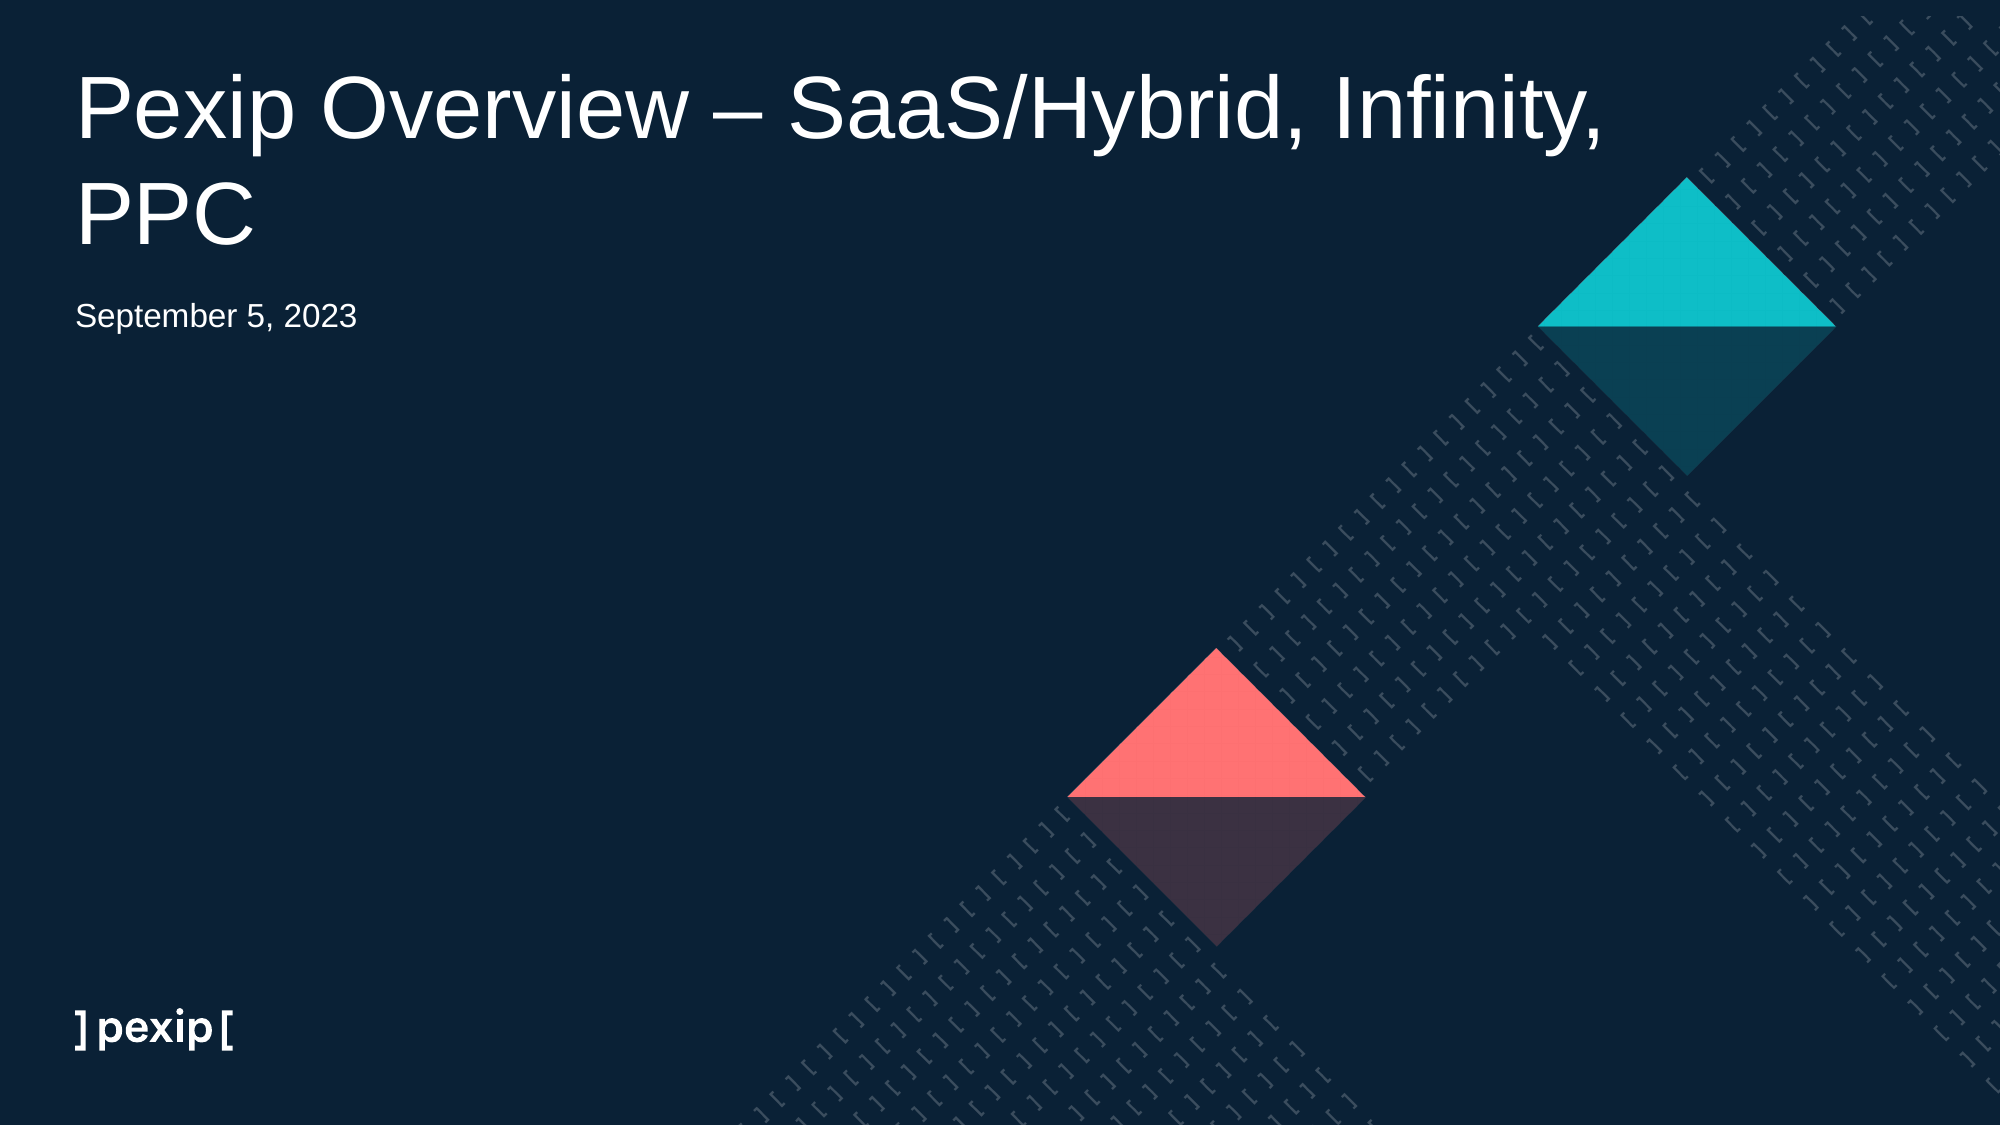

# Pexip Overview – SaaS/Hybrid, Infinity, PPC
September 5, 2023